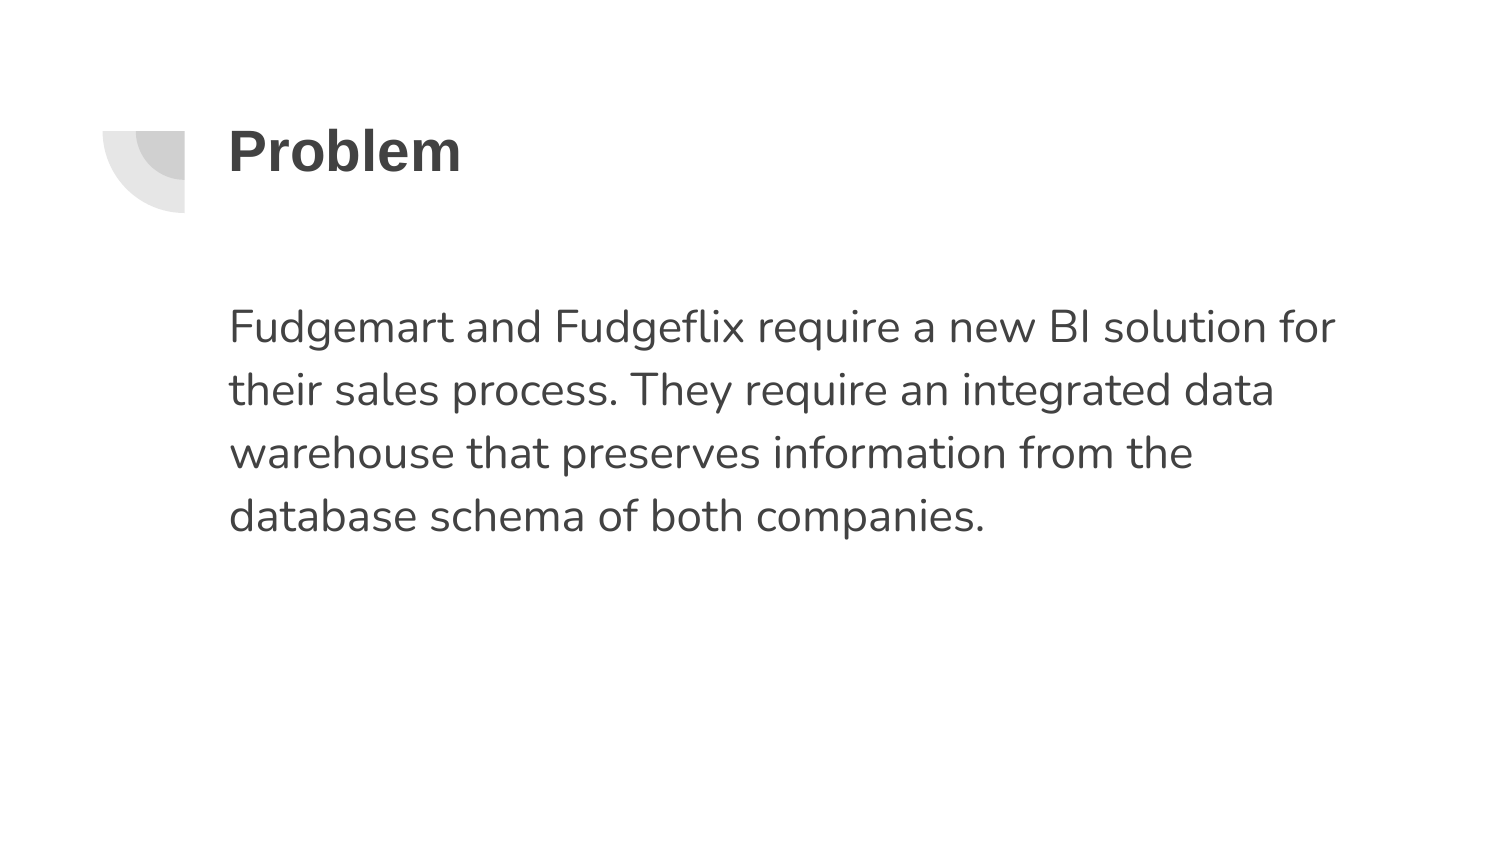

# Problem
Fudgemart and Fudgeflix require a new BI solution for their sales process. They require an integrated data warehouse that preserves information from the database schema of both companies.